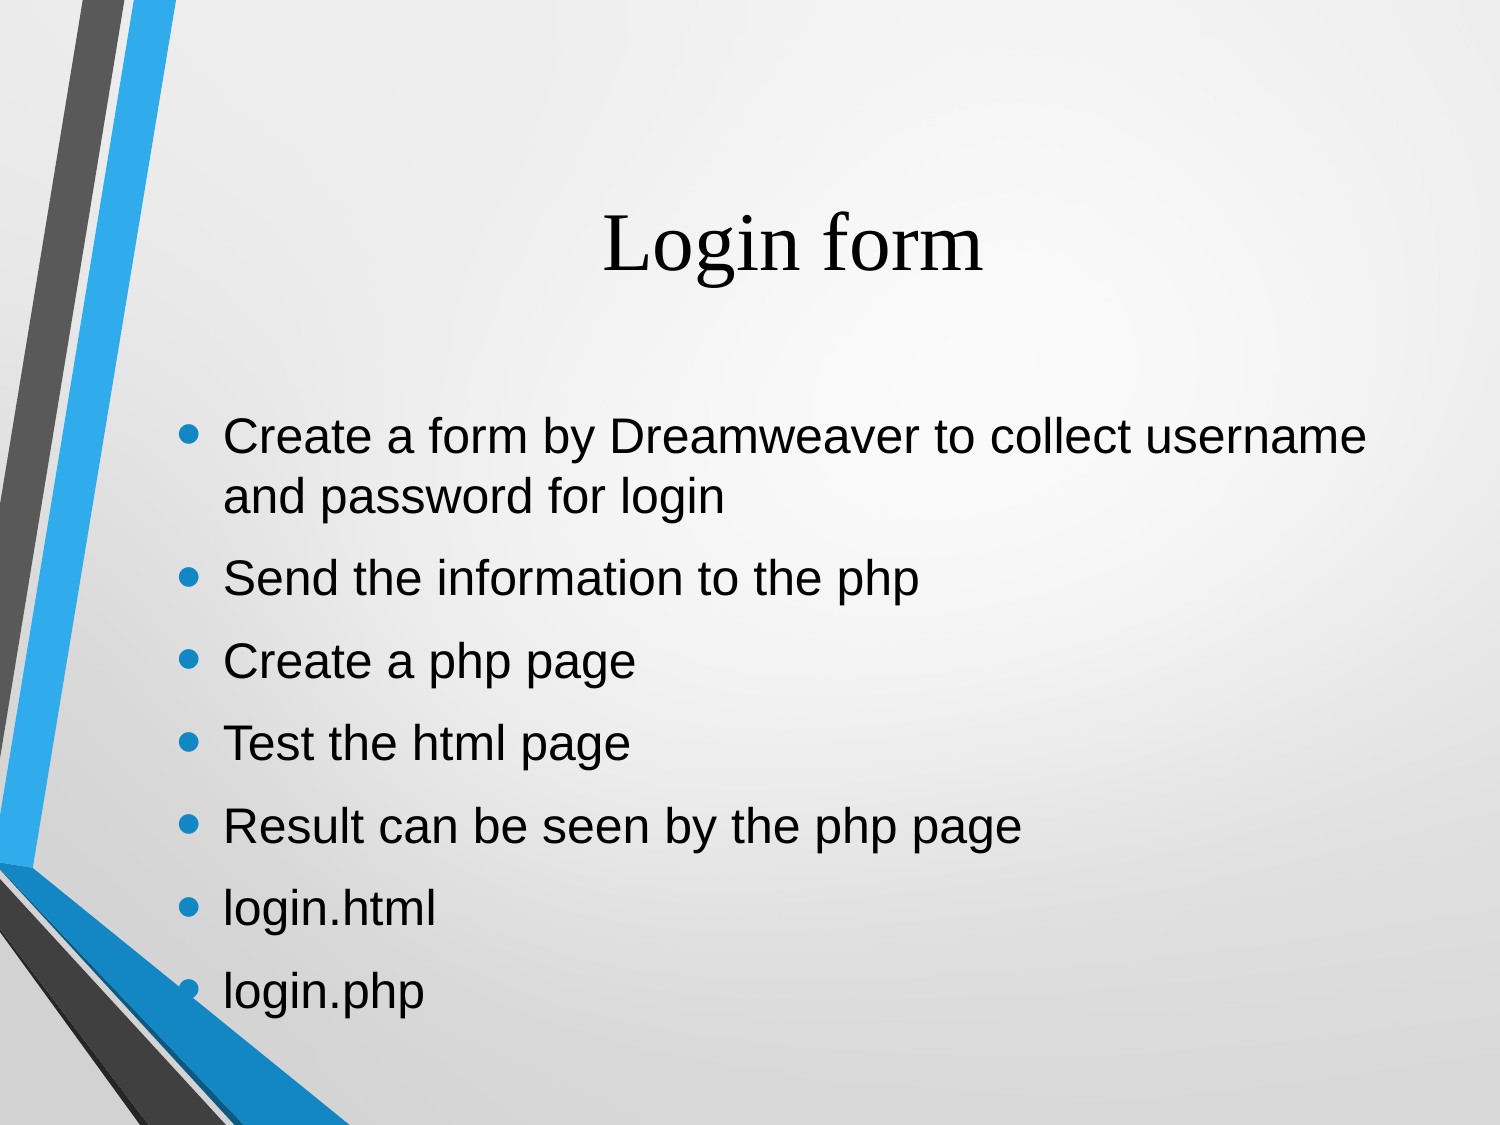

# Login form
Create a form by Dreamweaver to collect username and password for login
Send the information to the php
Create a php page
Test the html page
Result can be seen by the php page
login.html
login.php